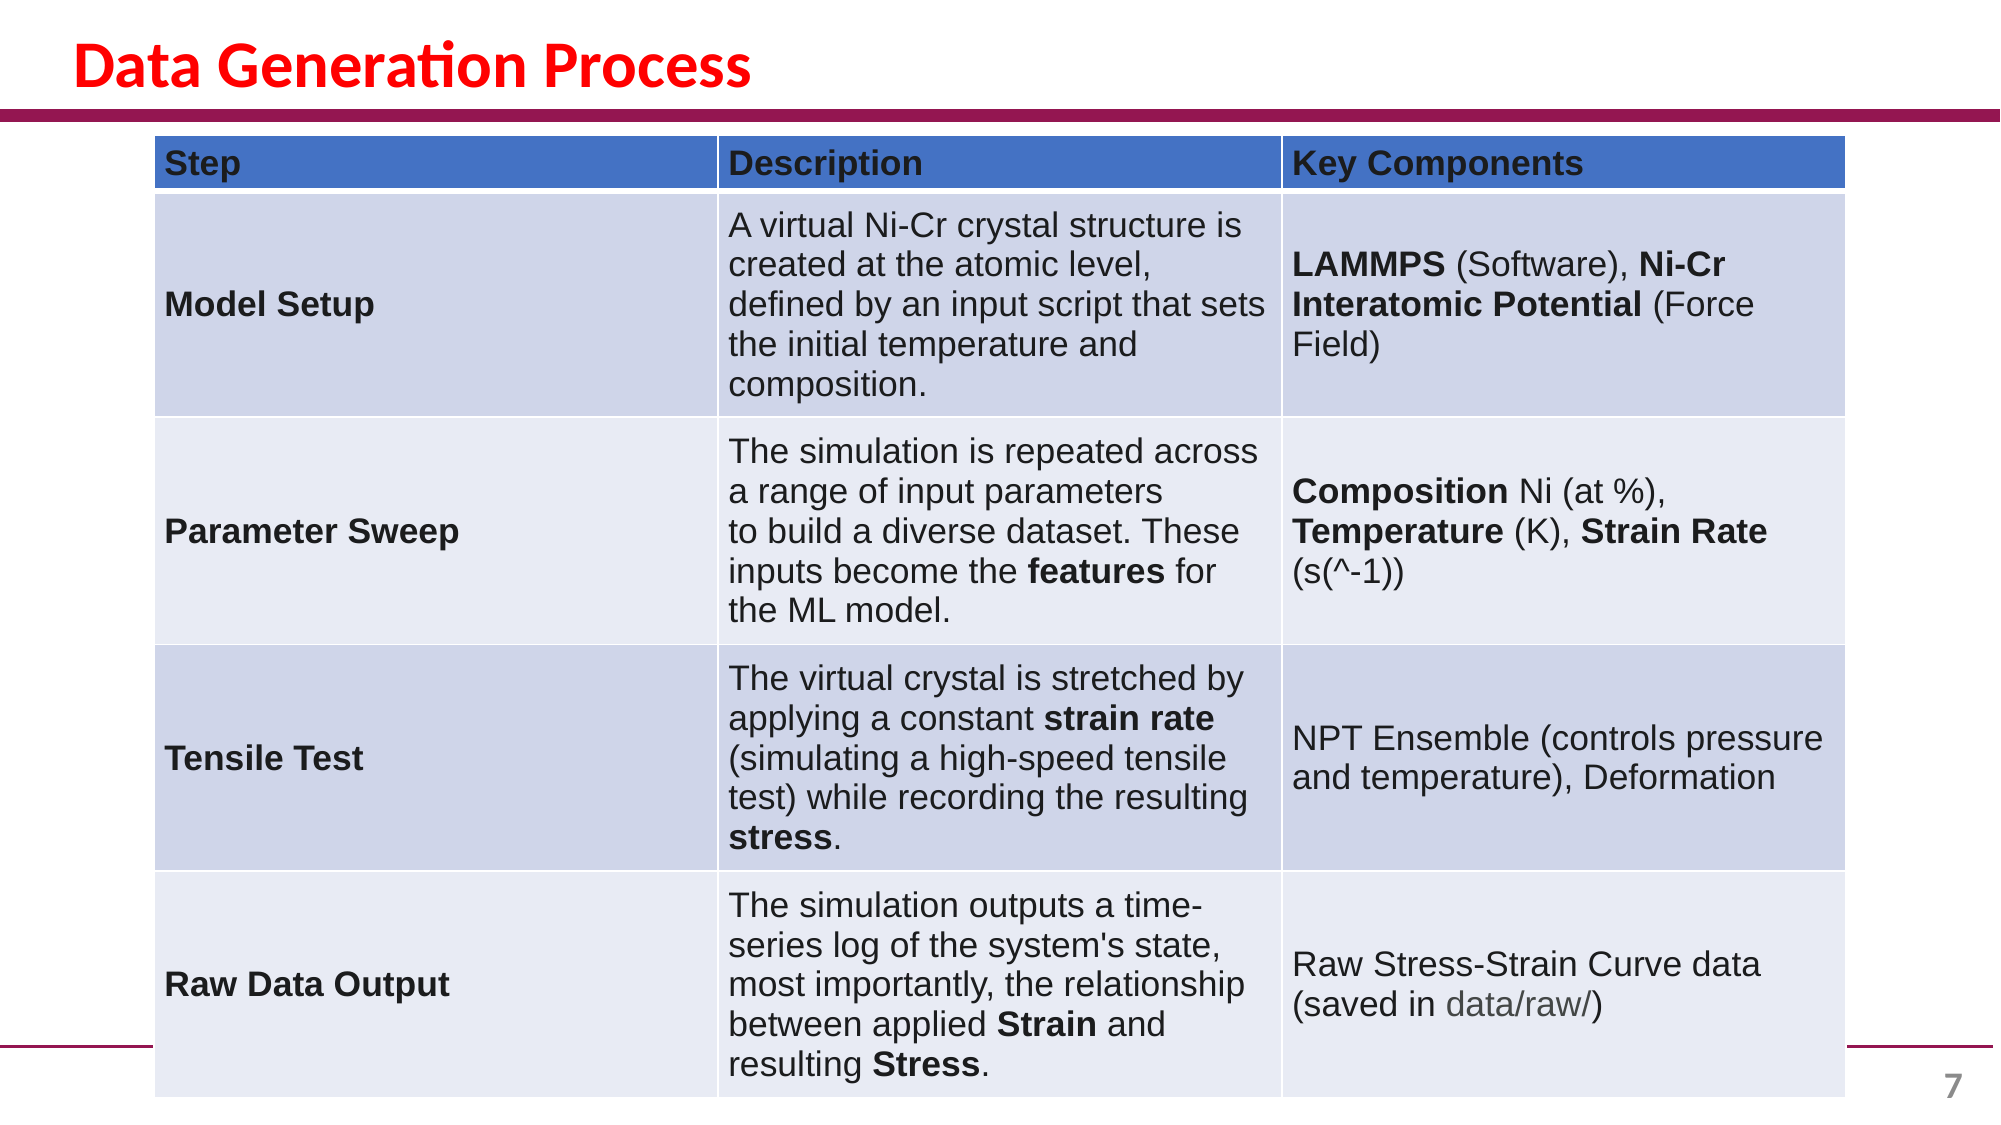

Data Generation Process
| Step | Description | Key Components |
| --- | --- | --- |
| Model Setup | A virtual Ni-Cr crystal structure is created at the atomic level, defined by an input script that sets the initial temperature and composition. | LAMMPS (Software), Ni-Cr Interatomic Potential (Force Field) |
| Parameter Sweep | The simulation is repeated across a range of input parameters to build a diverse dataset. These inputs become the features for the ML model. | Composition Ni (at %), Temperature (K), Strain Rate (s(^-1)) |
| Tensile Test | The virtual crystal is stretched by applying a constant strain rate (simulating a high-speed tensile test) while recording the resulting stress. | NPT Ensemble (controls pressure and temperature), Deformation |
| Raw Data Output | The simulation outputs a time-series log of the system's state, most importantly, the relationship between applied Strain and resulting Stress. | Raw Stress-Strain Curve data (saved in data/raw/) |
7